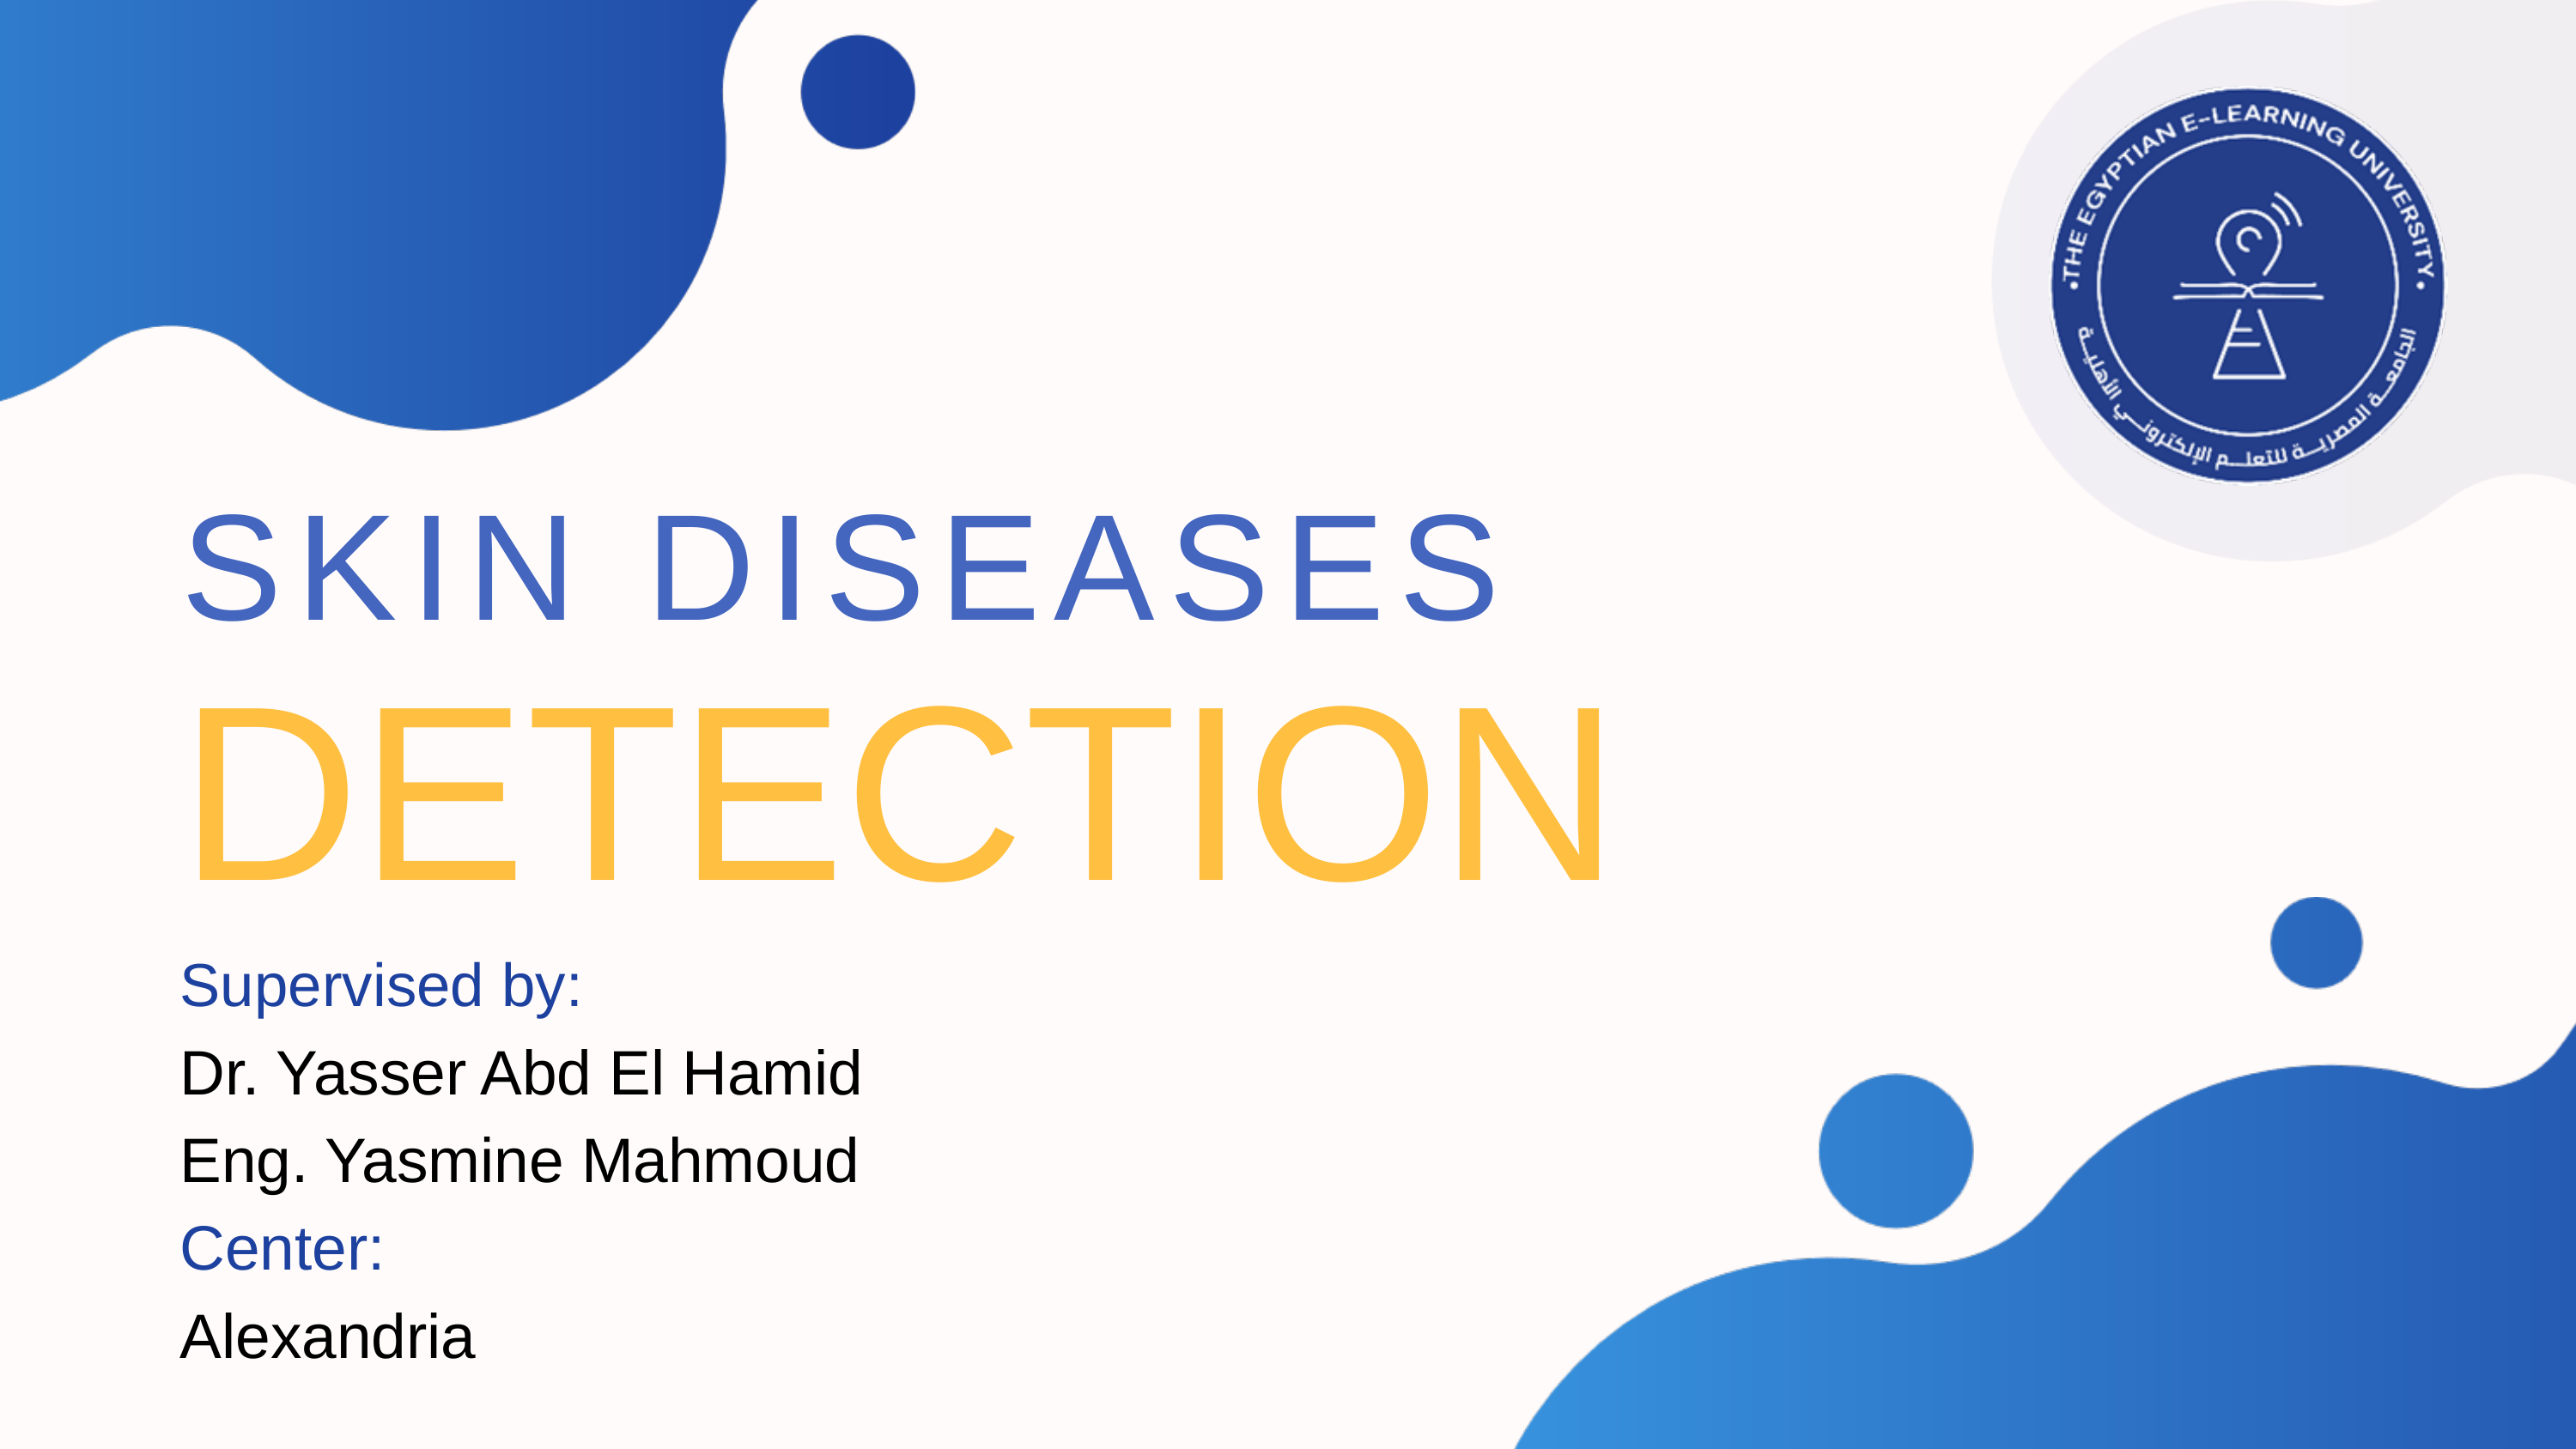

SKIN DISEASES
DETECTION

Supervised by:
Dr. Yasser Abd El Hamid
Eng. Yasmine Mahmoud
Center:
Alexandria